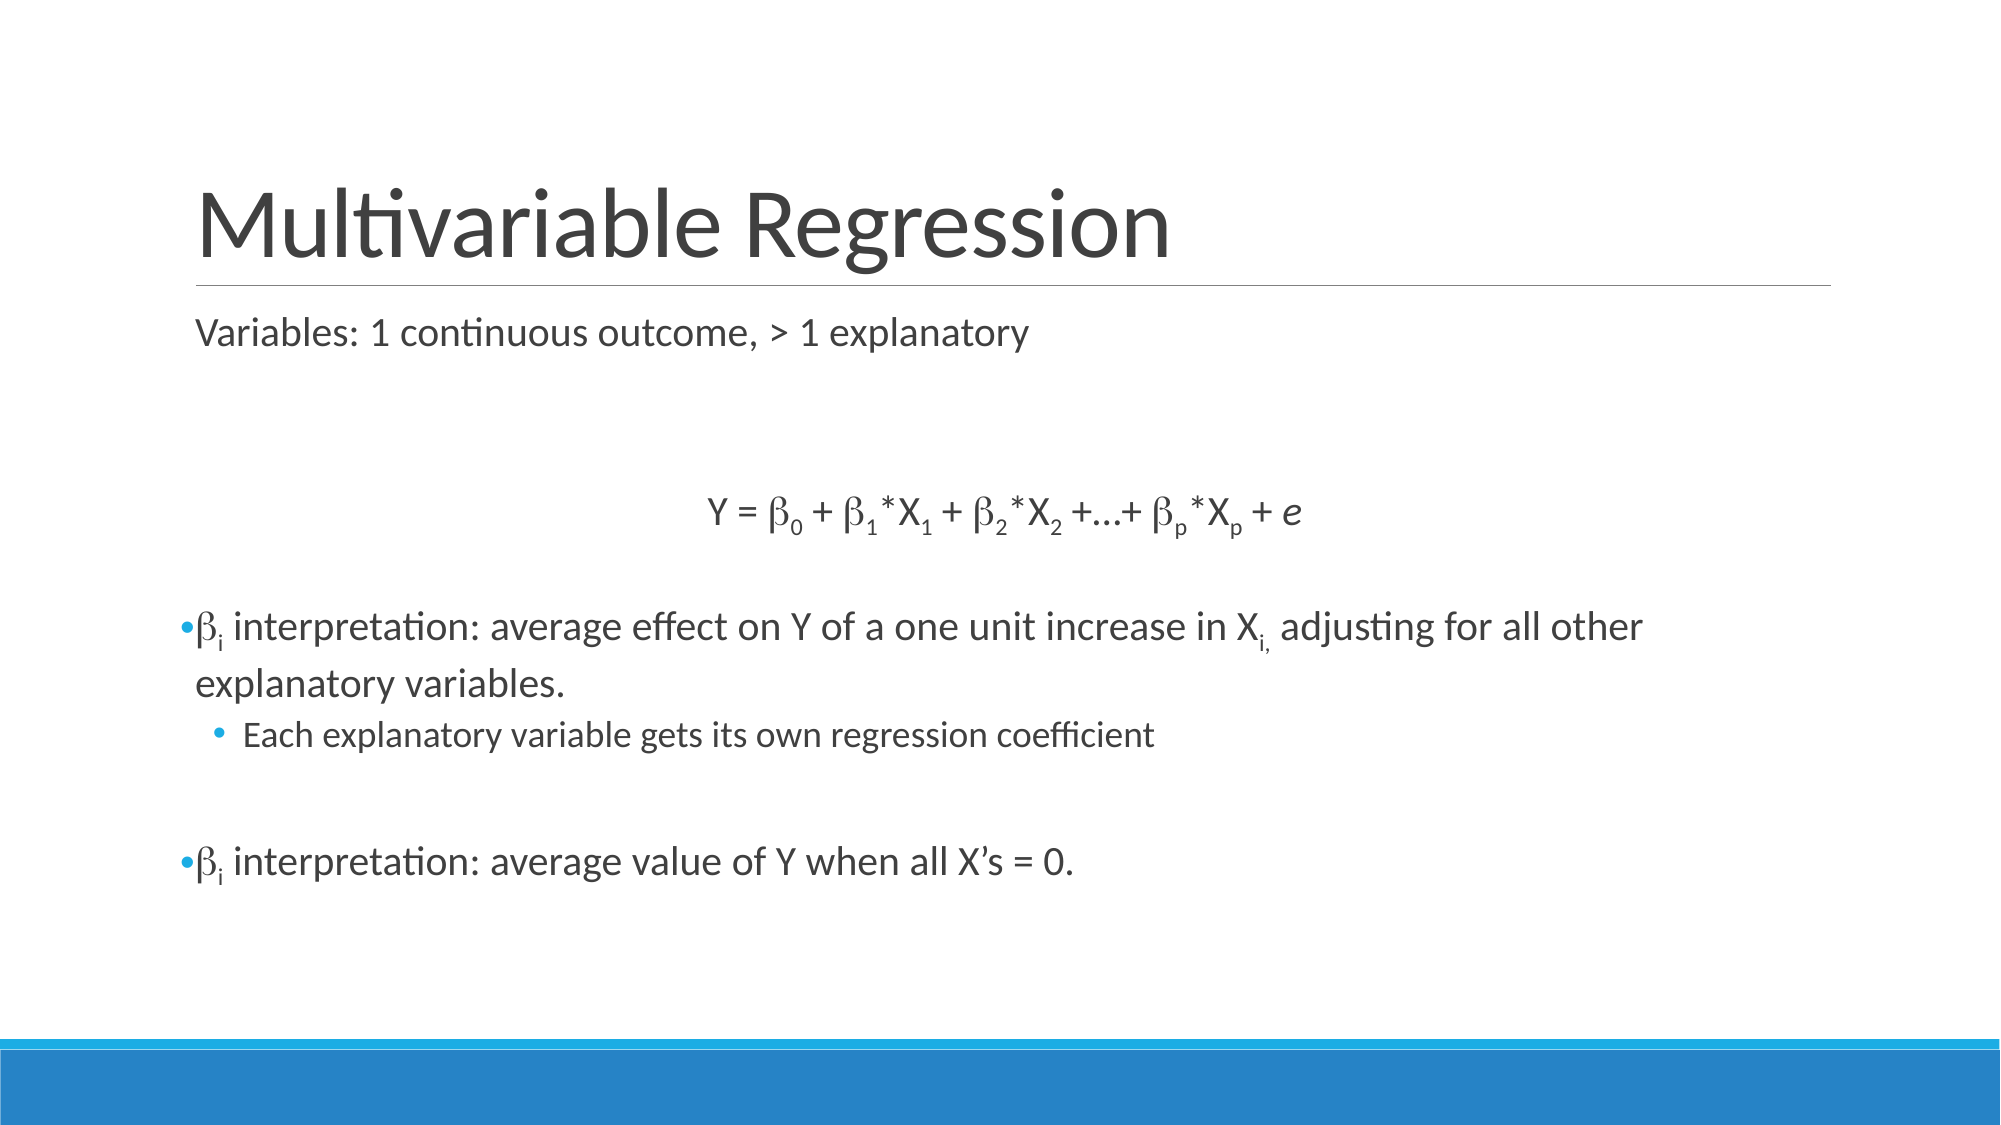

# Multivariable Regression
Variables: 1 continuous outcome, > 1 explanatory

Y = β0 + β1*X1 + β2*X2 +…+ βp*Xp + e

βi interpretation: average effect on Y of a one unit increase in Xi, adjusting for all other explanatory variables.
Each explanatory variable gets its own regression coefficient

βi interpretation: average value of Y when all X’s = 0.